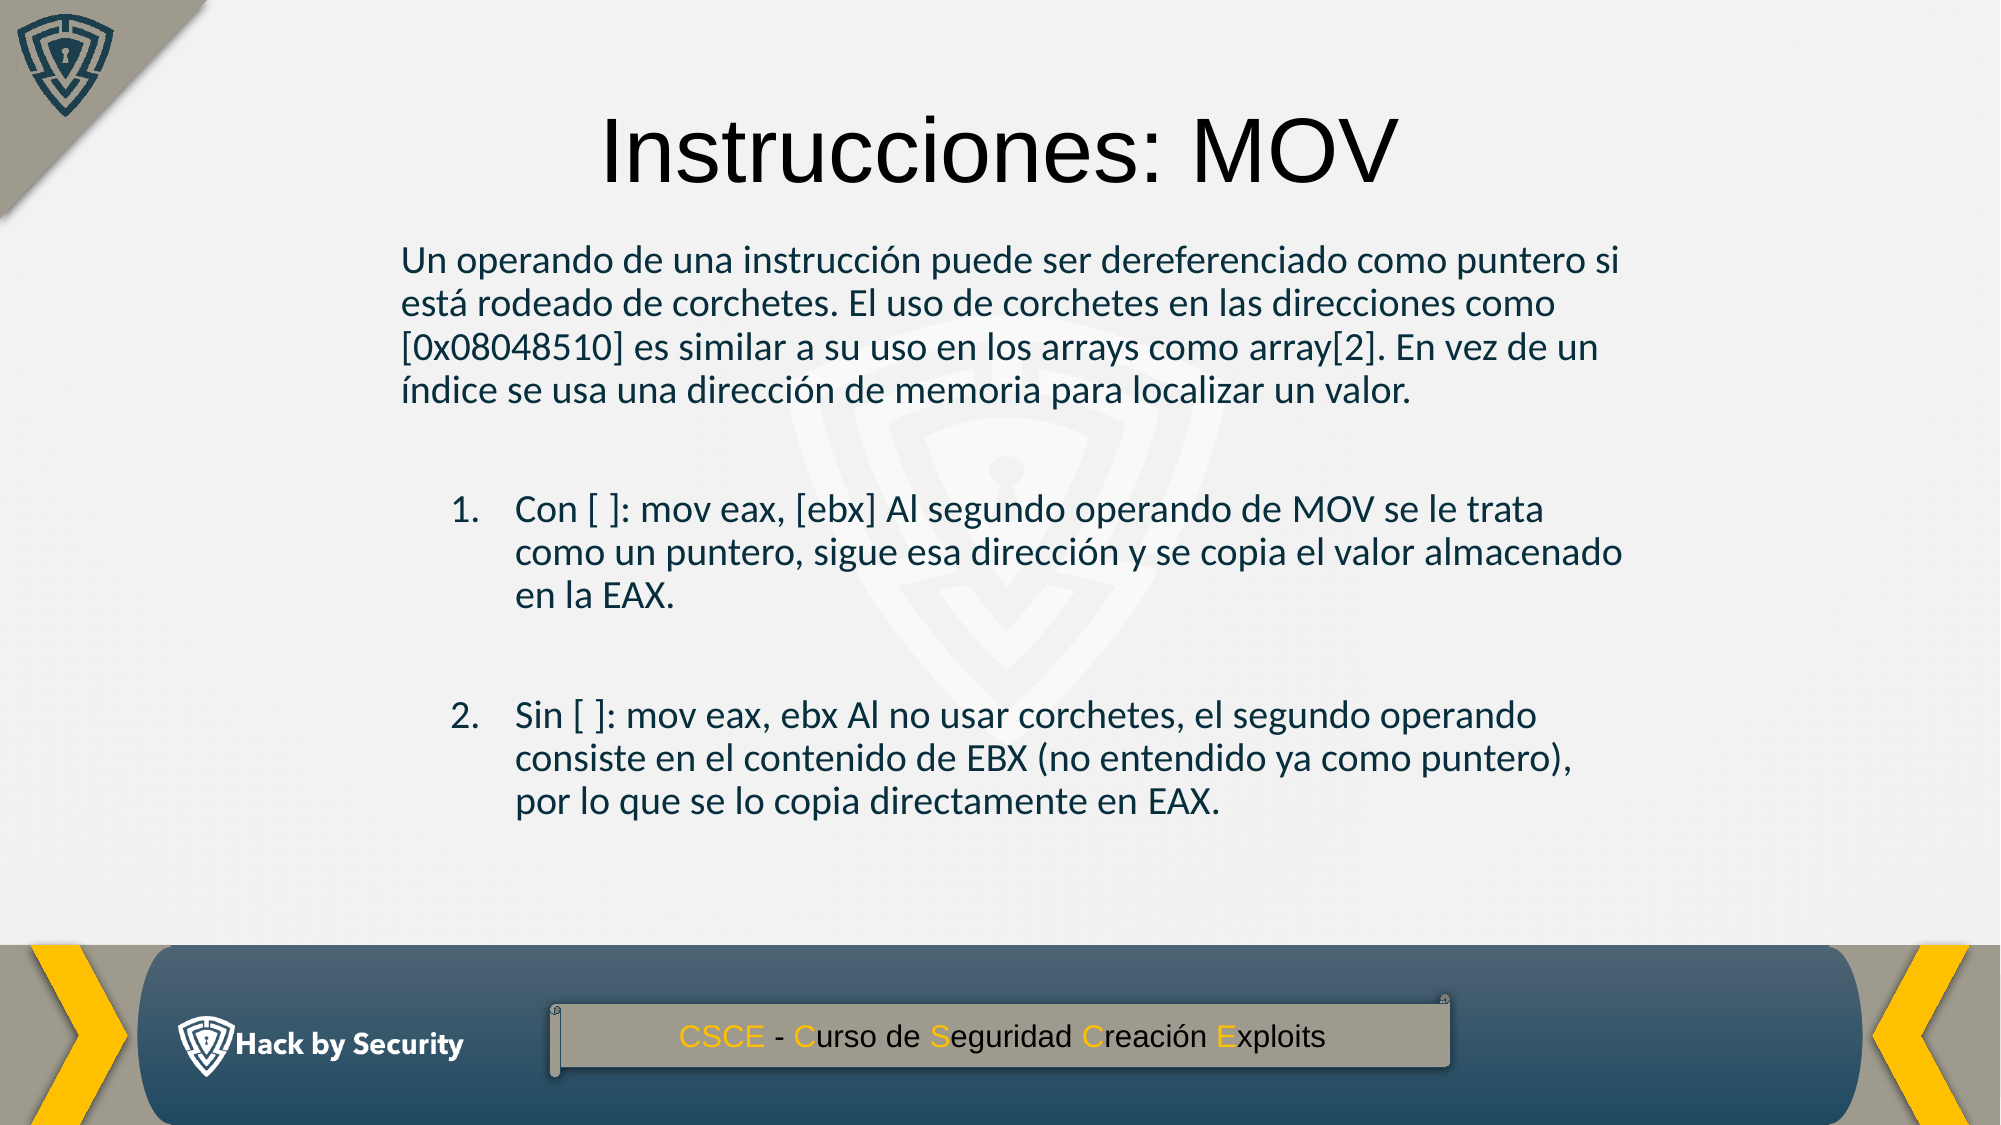

Instrucciones: MOV
Un operando de una instrucción puede ser dereferenciado como puntero si está rodeado de corchetes. El uso de corchetes en las direcciones como [0x08048510] es similar a su uso en los arrays como array[2]. En vez de un índice se usa una dirección de memoria para localizar un valor.

Con [ ]: mov eax, [ebx] Al segundo operando de MOV se le trata como un puntero, sigue esa dirección y se copia el valor almacenado en la EAX.

Sin [ ]: mov eax, ebx Al no usar corchetes, el segundo operando consiste en el contenido de EBX (no entendido ya como puntero), por lo que se lo copia directamente en EAX.